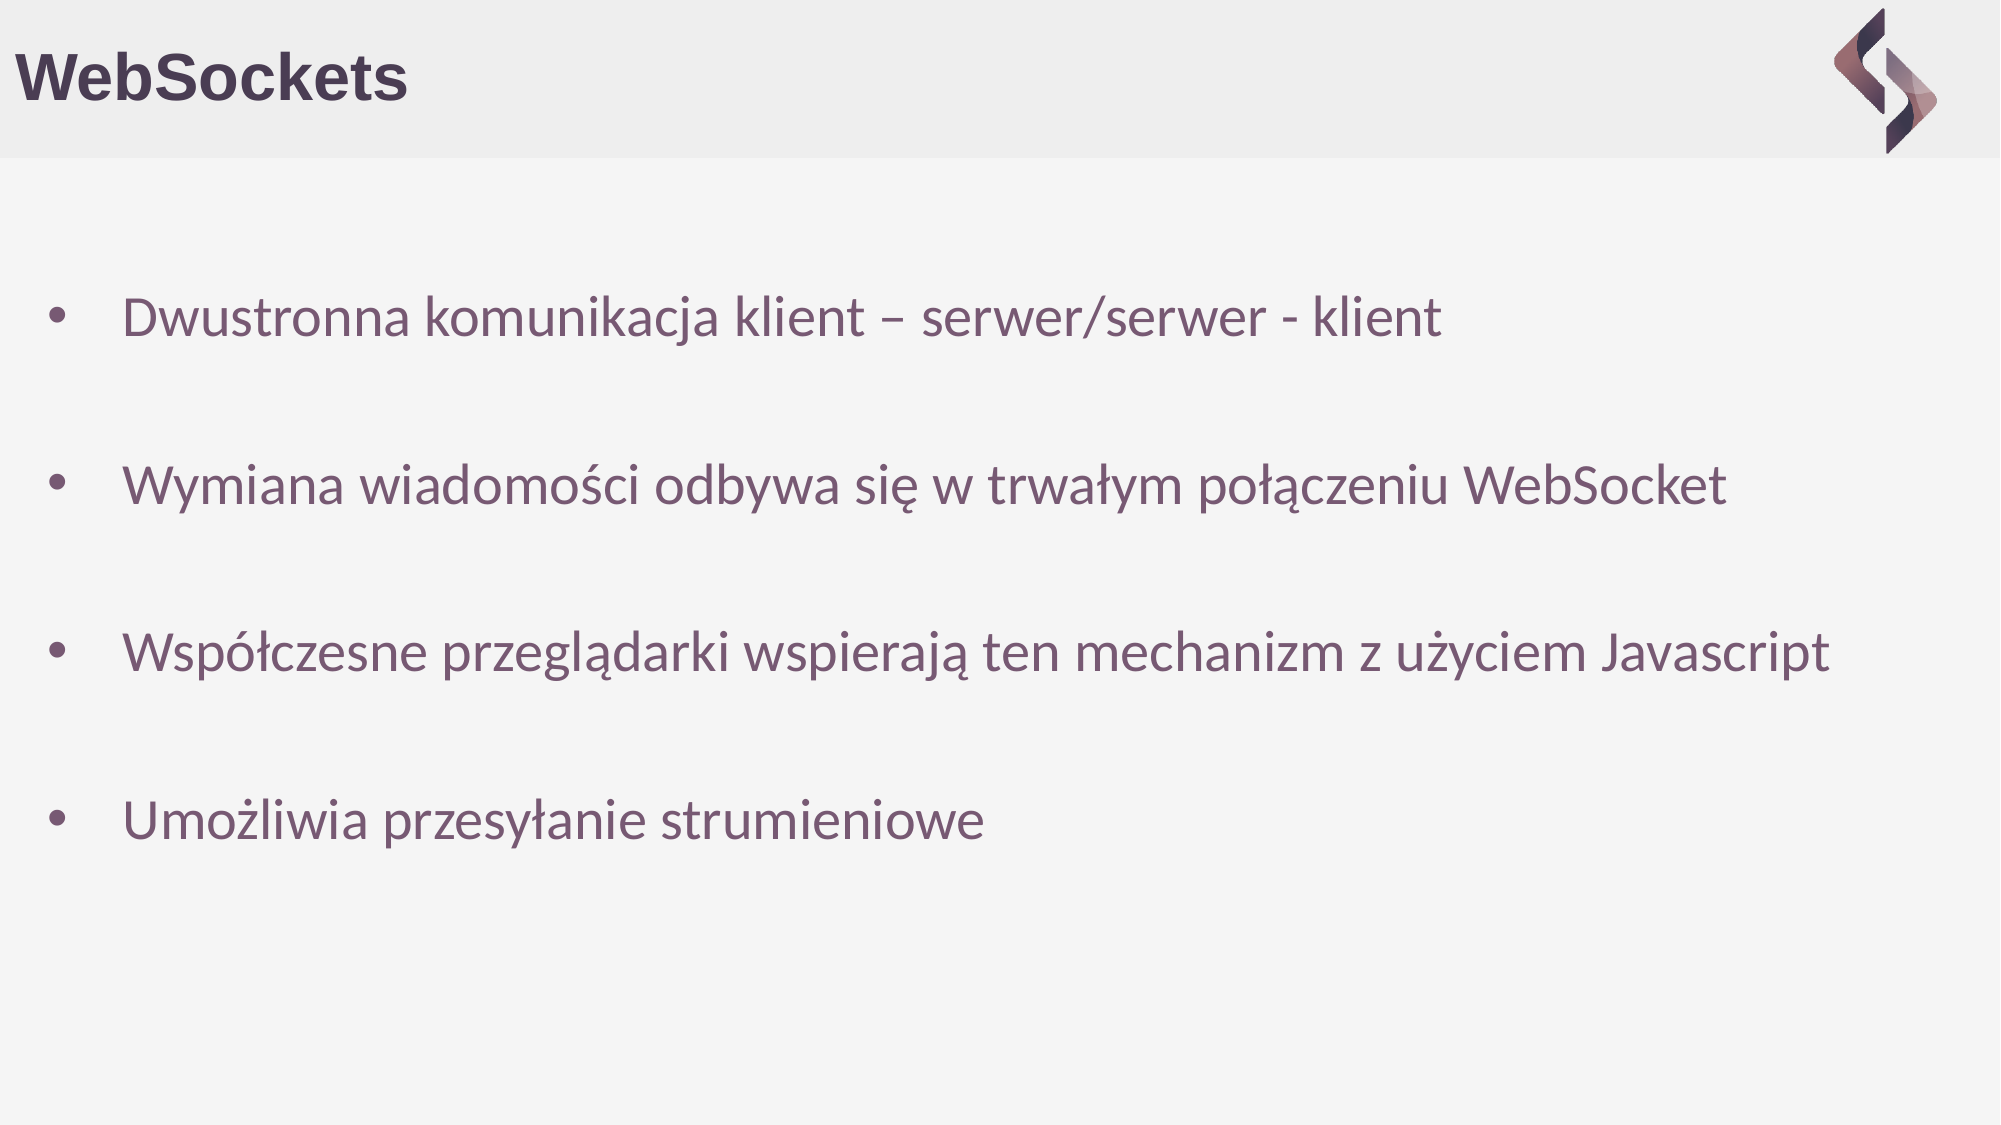

# WebSockets

Dwustronna komunikacja klient – serwer/serwer - klient

Wymiana wiadomości odbywa się w trwałym połączeniu WebSocket

Współczesne przeglądarki wspierają ten mechanizm z użyciem Javascript

Umożliwia przesyłanie strumieniowe